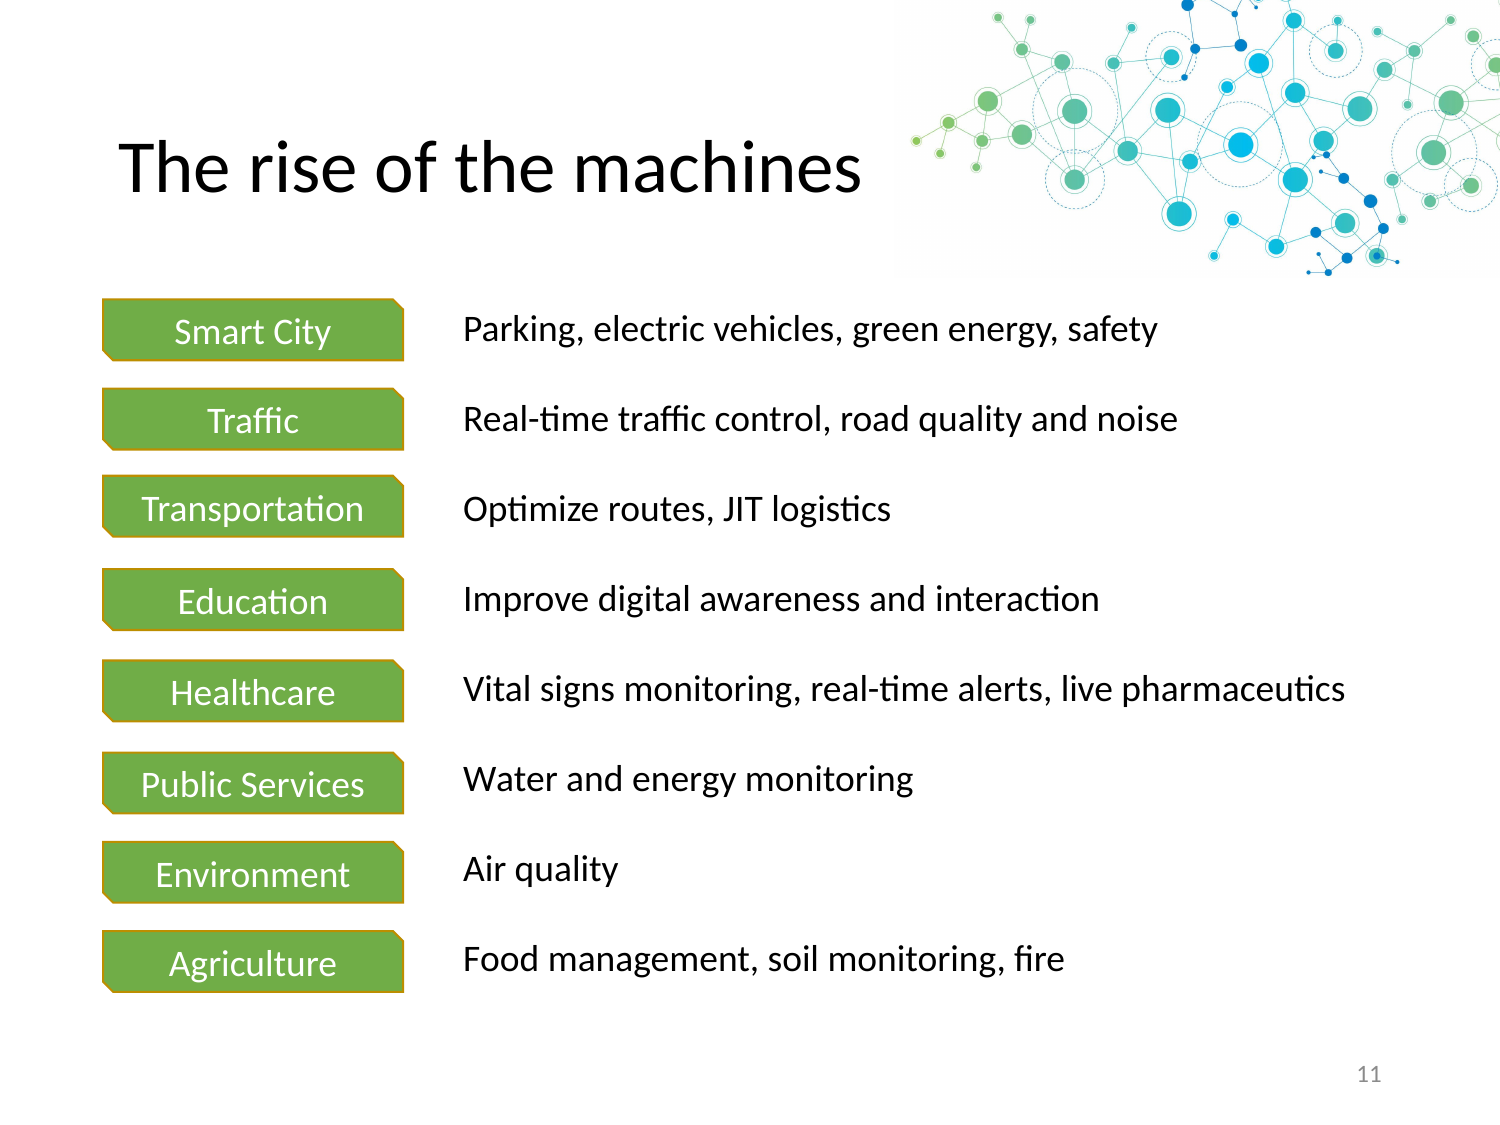

# The rise of the machines
Parking, electric vehicles, green energy, safety

Real-time traffic control, road quality and noise

Optimize routes, JIT logistics

Improve digital awareness and interaction

Vital signs monitoring, real-time alerts, live pharmaceutics

Water and energy monitoring

Air quality

Food management, soil monitoring, fire
Smart City
Traffic
Transportation
Education
Healthcare
Public Services
Environment
Agriculture
11